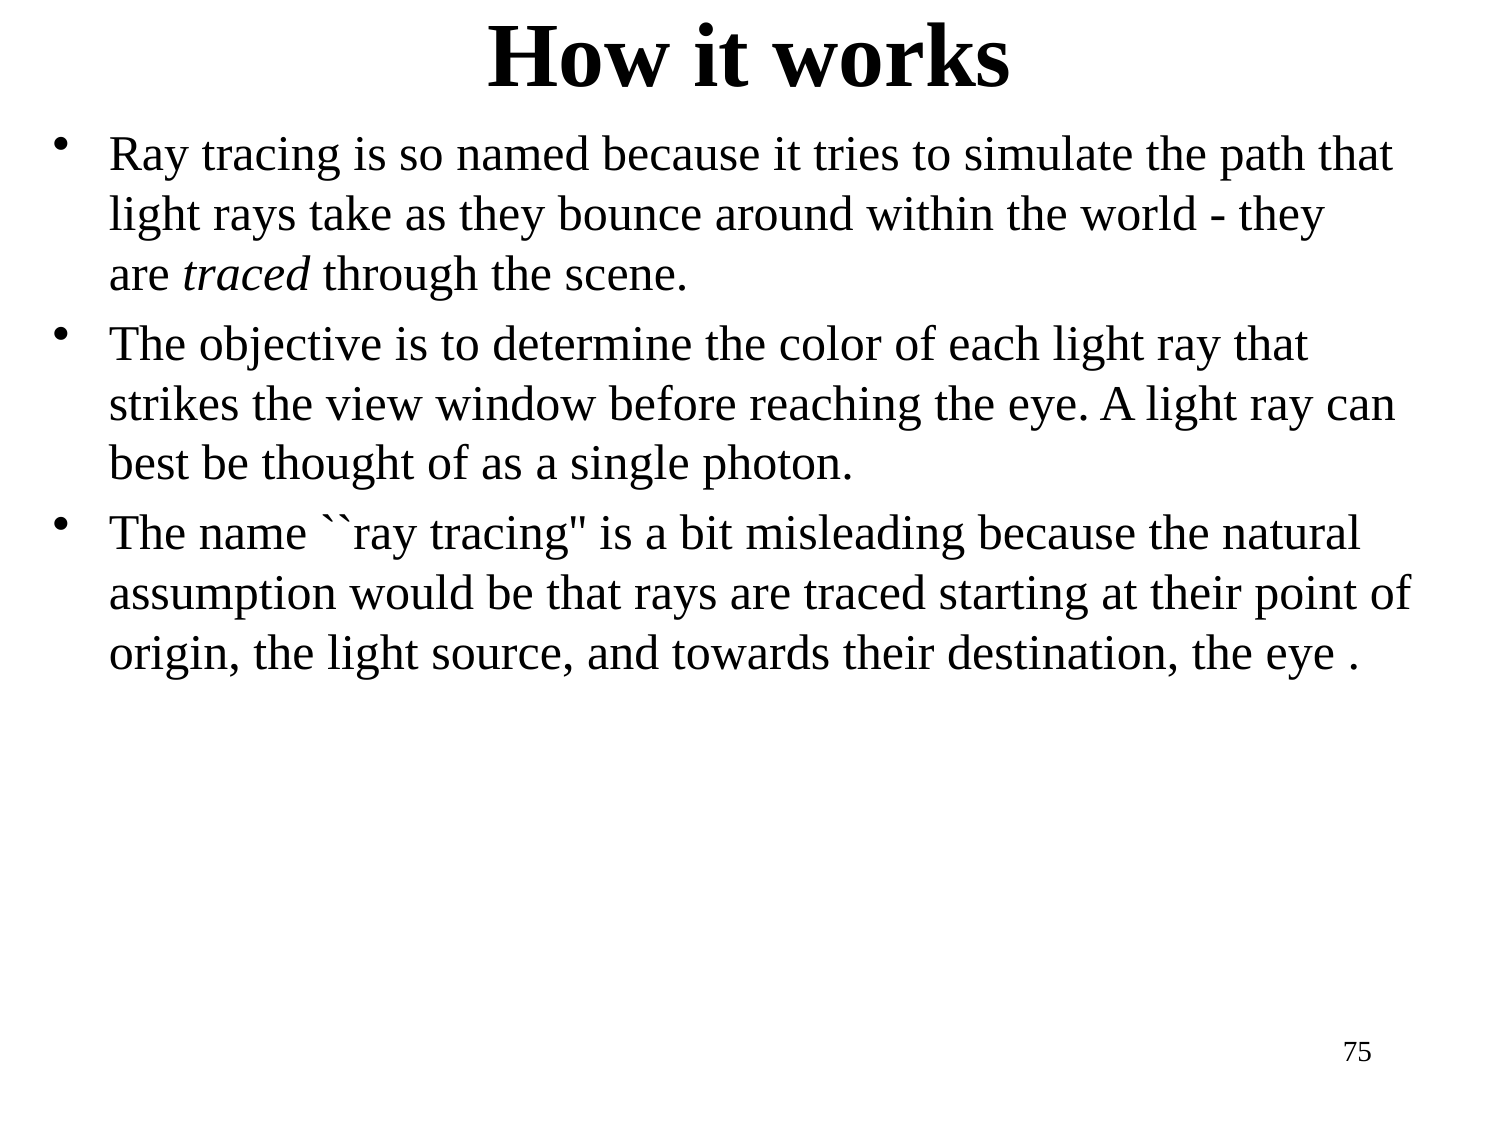

# How it works
Ray tracing is so named because it tries to simulate the path that light rays take as they bounce around within the world - they are traced through the scene.
The objective is to determine the color of each light ray that strikes the view window before reaching the eye. A light ray can best be thought of as a single photon.
The name ``ray tracing'' is a bit misleading because the natural assumption would be that rays are traced starting at their point of origin, the light source, and towards their destination, the eye .
75